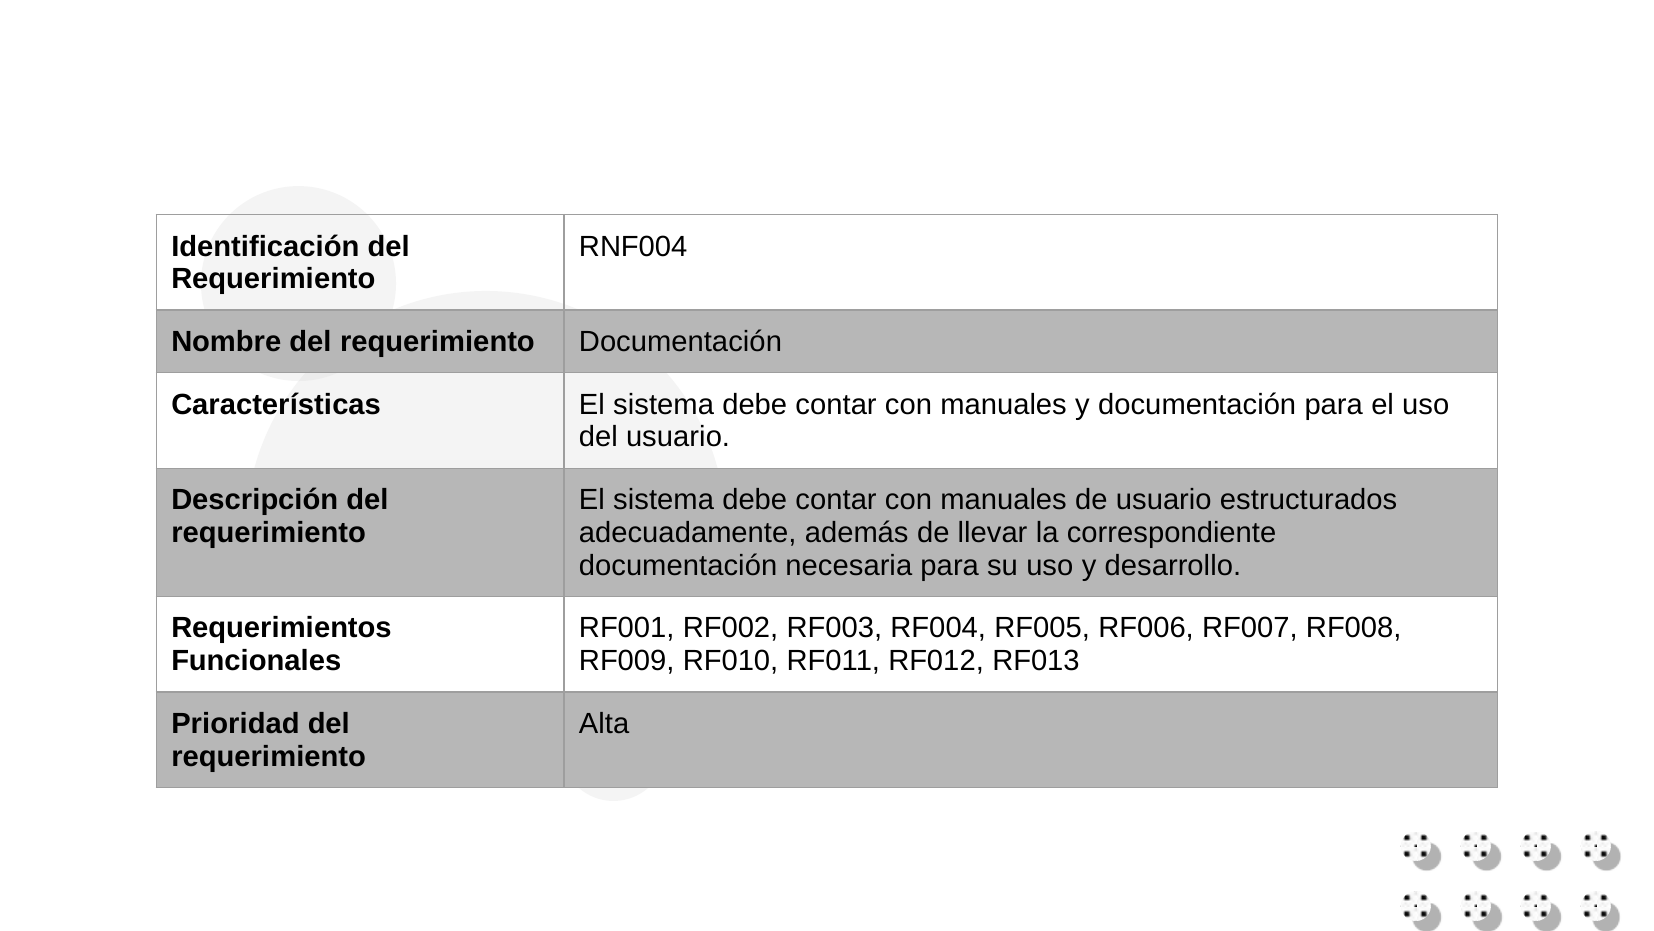

| Identificación del Requerimiento | RNF004 |
| --- | --- |
| Nombre del requerimiento | Documentación |
| Características | El sistema debe contar con manuales y documentación para el uso del usuario. |
| Descripción del requerimiento | El sistema debe contar con manuales de usuario estructurados adecuadamente, además de llevar la correspondiente documentación necesaria para su uso y desarrollo. |
| Requerimientos Funcionales | RF001, RF002, RF003, RF004, RF005, RF006, RF007, RF008, RF009, RF010, RF011, RF012, RF013 |
| Prioridad del requerimiento | Alta |